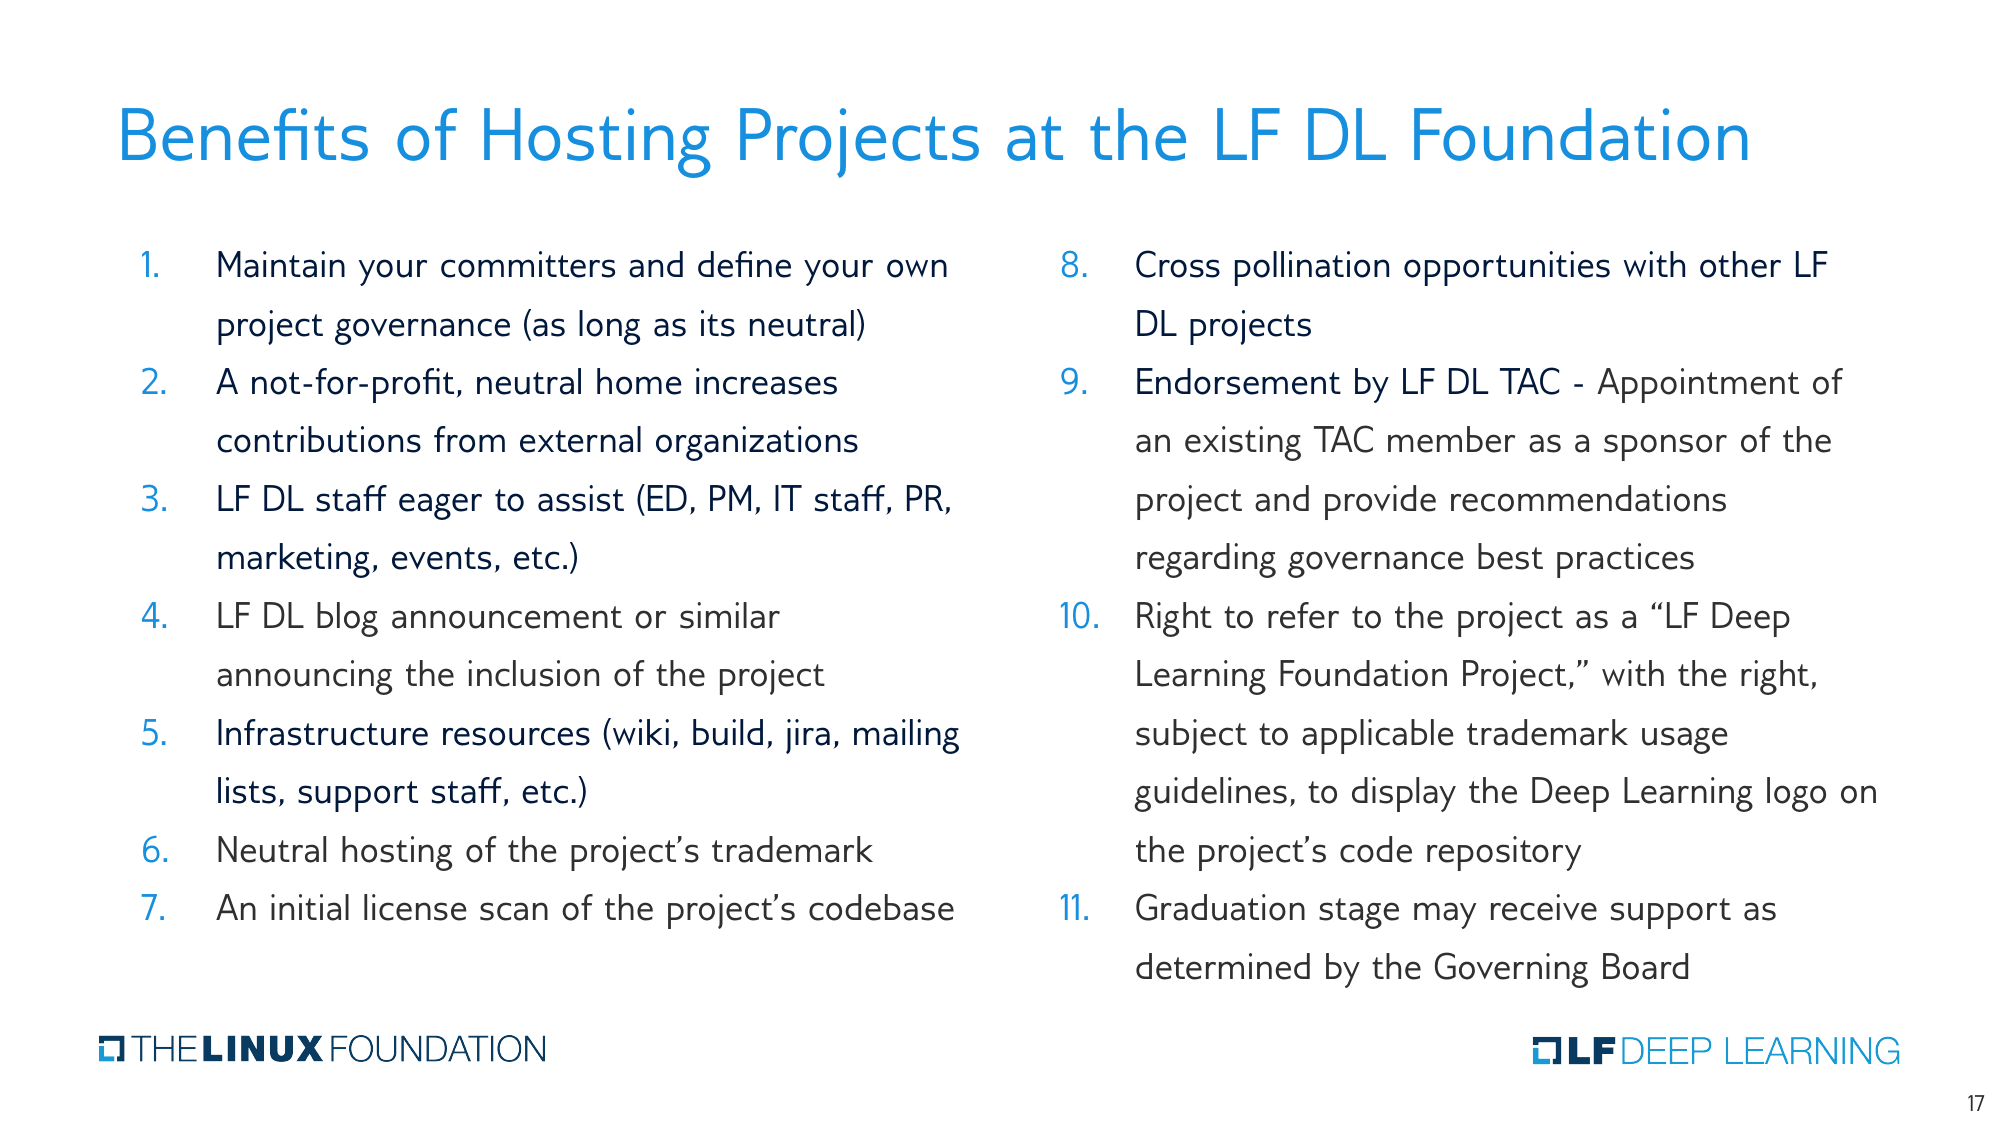

# Benefits of Hosting Projects at the LF DL Foundation
Maintain your committers and define your own project governance (as long as its neutral)
A not-for-profit, neutral home increases contributions from external organizations
LF DL staff eager to assist (ED, PM, IT staff, PR, marketing, events, etc.)
LF DL blog announcement or similar announcing the inclusion of the project
Infrastructure resources (wiki, build, jira, mailing lists, support staff, etc.)
Neutral hosting of the project’s trademark
An initial license scan of the project’s codebase

Cross pollination opportunities with other LF DL projects
Endorsement by LF DL TAC - Appointment of an existing TAC member as a sponsor of the project and provide recommendations regarding governance best practices
Right to refer to the project as a “LF Deep Learning Foundation Project,” with the right, subject to applicable trademark usage guidelines, to display the Deep Learning logo on the project’s code repository
Graduation stage may receive support as determined by the Governing Board

17